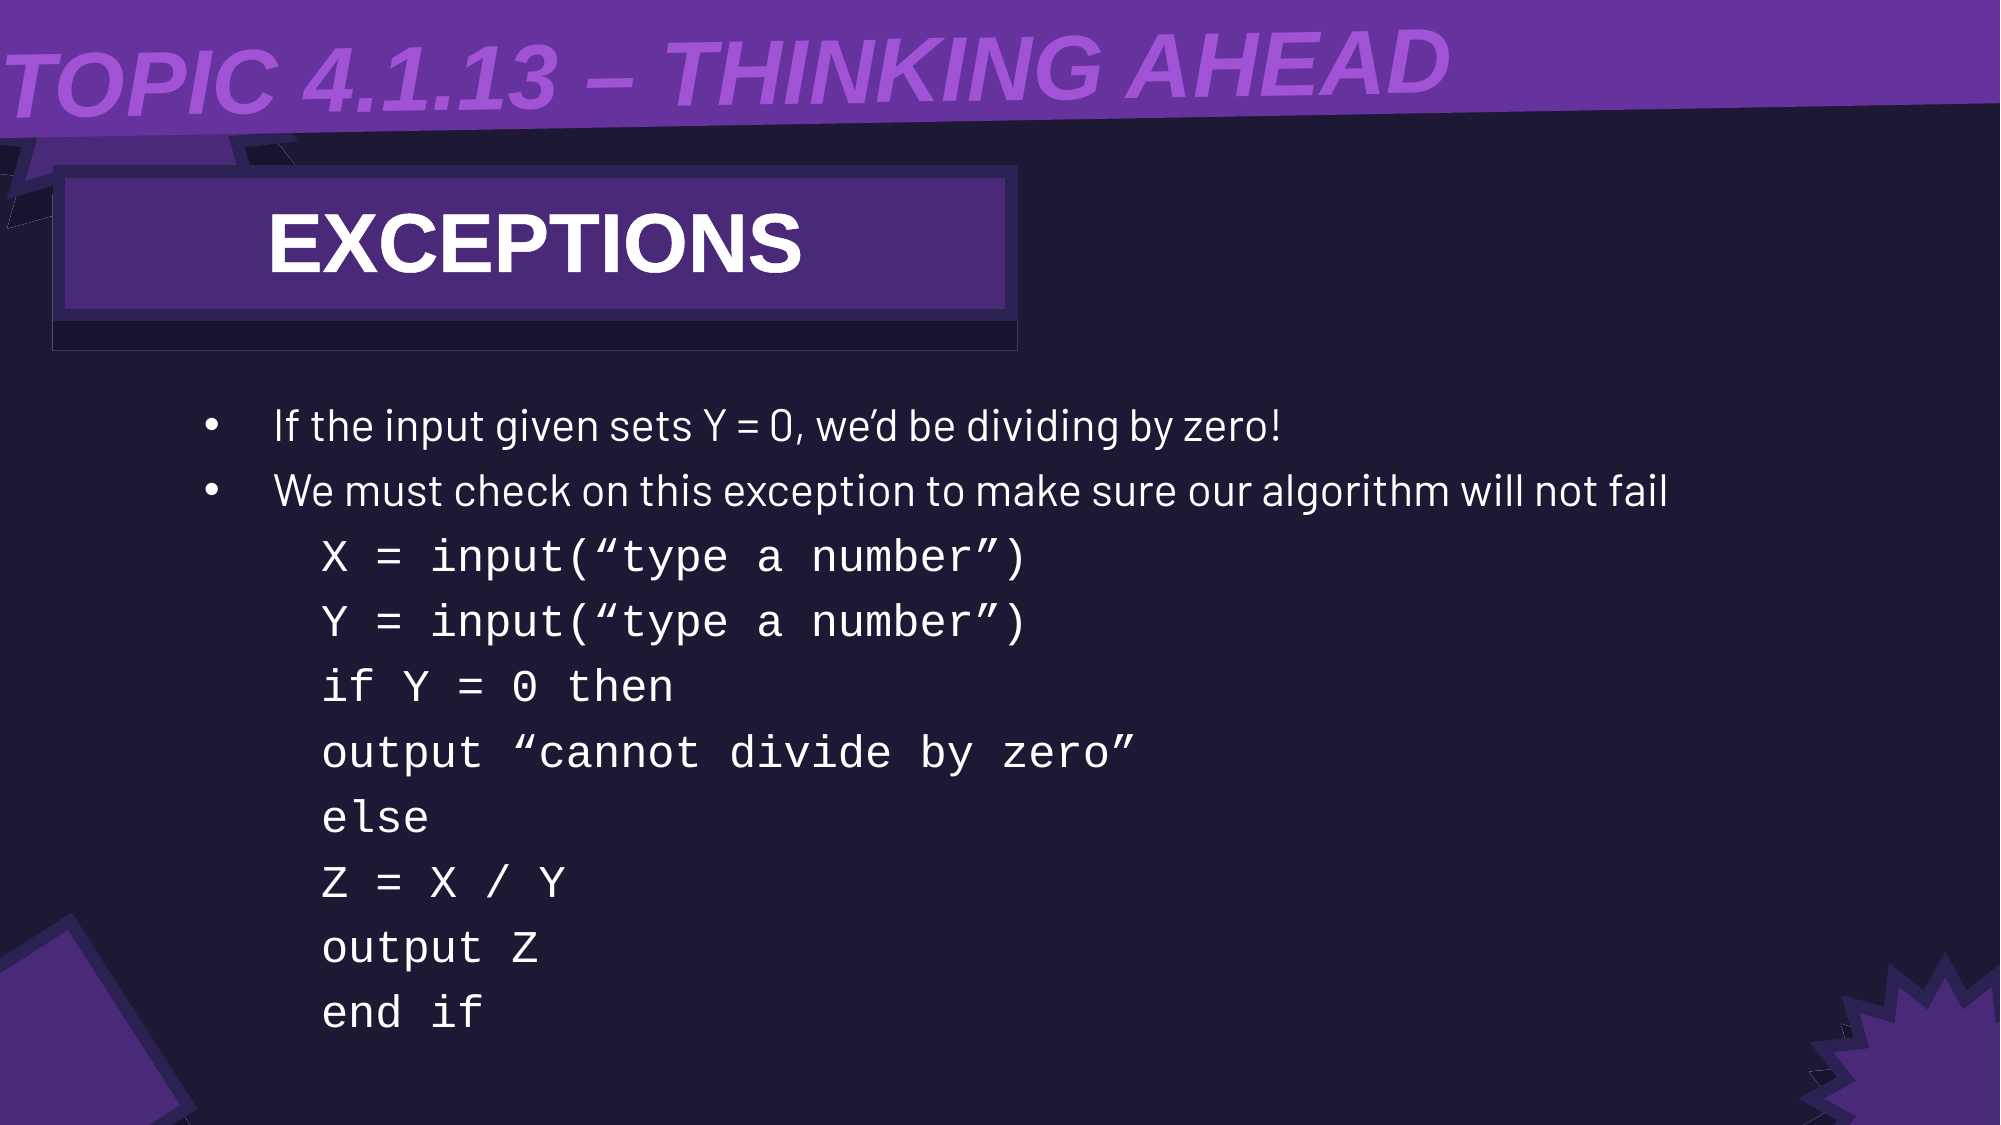

TOPIC 4.1.13 – THINKING AHEAD

EXCEPTIONS
If the input given sets Y = 0, we’d be dividing by zero!
We must check on this exception to make sure our algorithm will not fail
	X = input(“type a number”)
	Y = input(“type a number”)
	if Y = 0 then
		output “cannot divide by zero”
	else
		Z = X / Y
		output Z
	end if